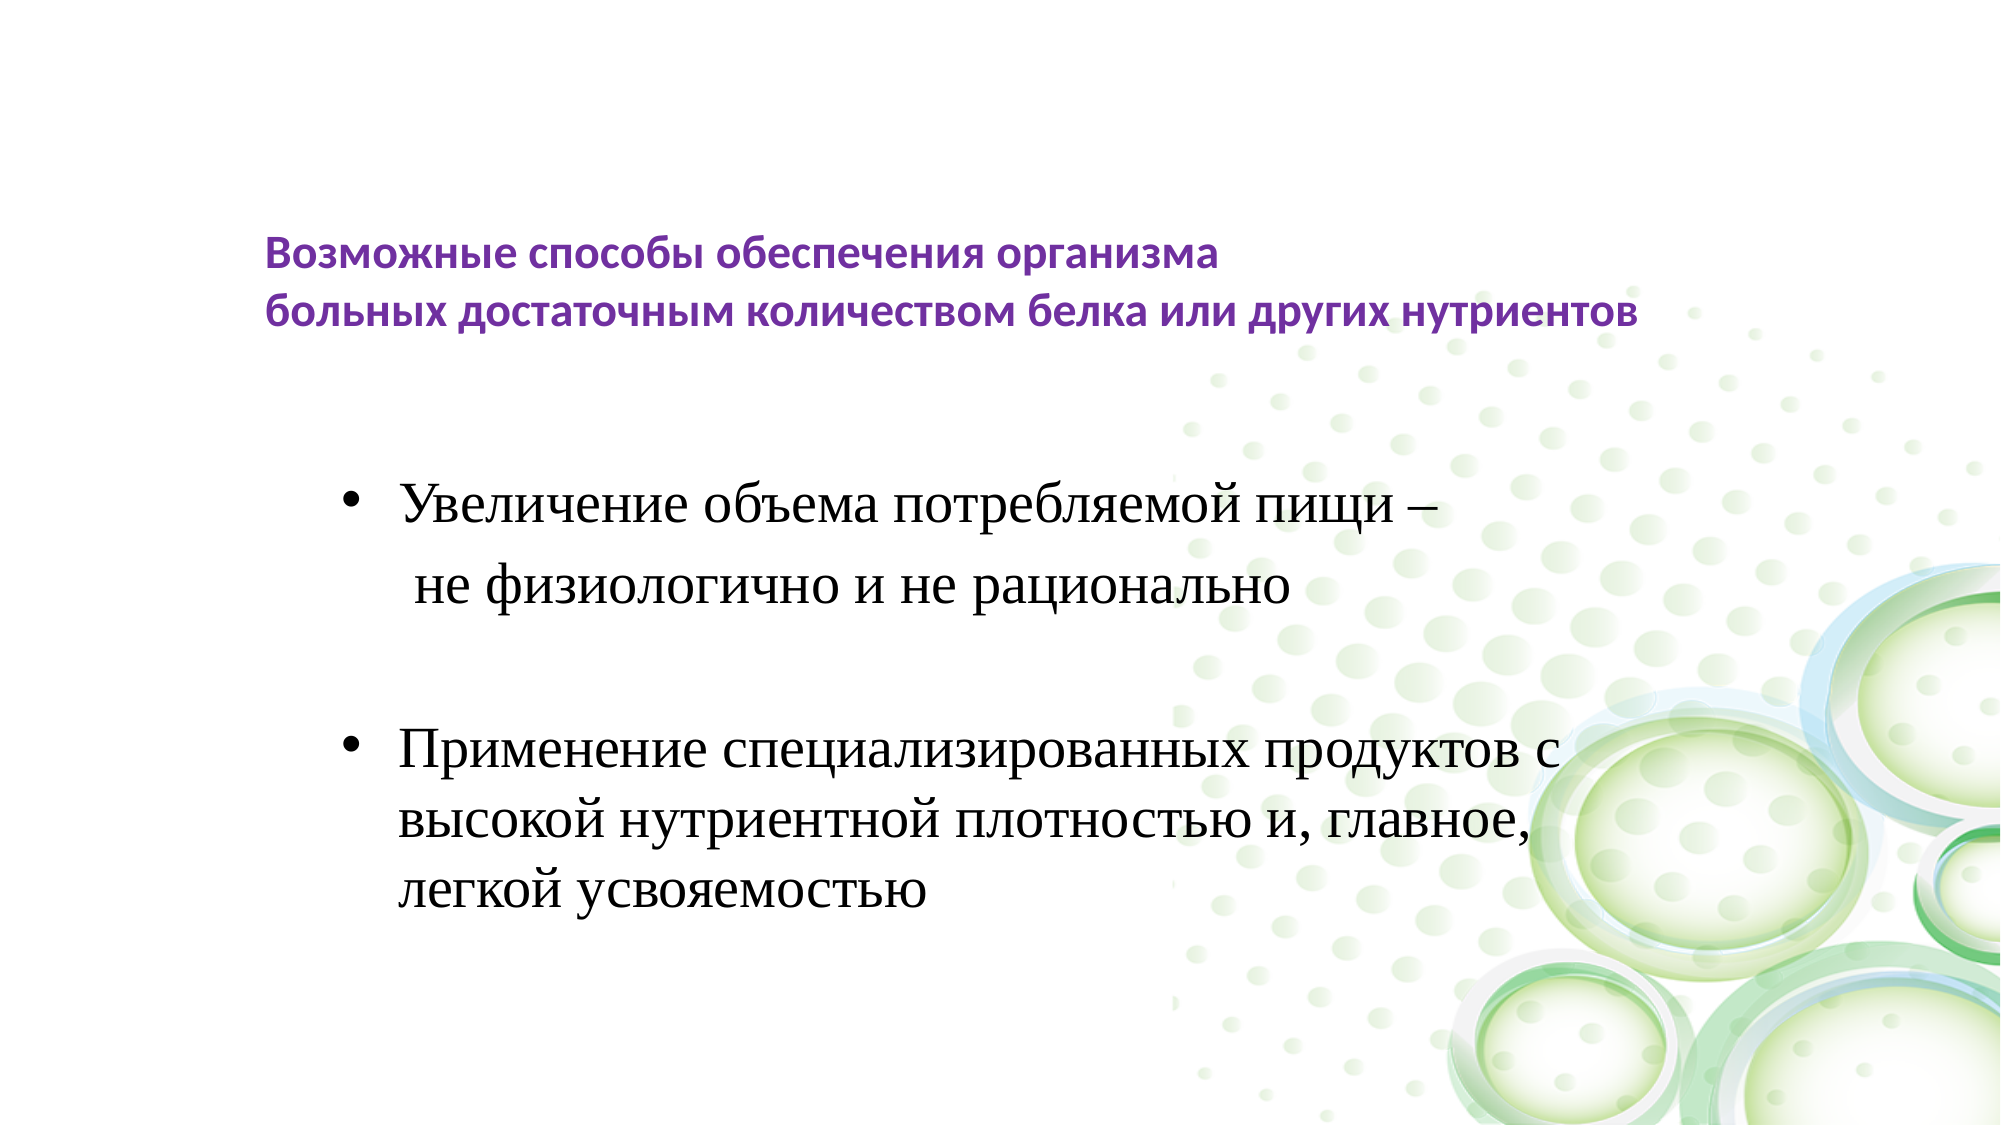

# Возможные способы обеспечения организма больных достаточным количеством белка или других нутриентов
Увеличение объема потребляемой пищи –
     не физиологично и не рационально

Применение специализированных продуктов с высокой нутриентной плотностью и, главное, легкой усвояемостью